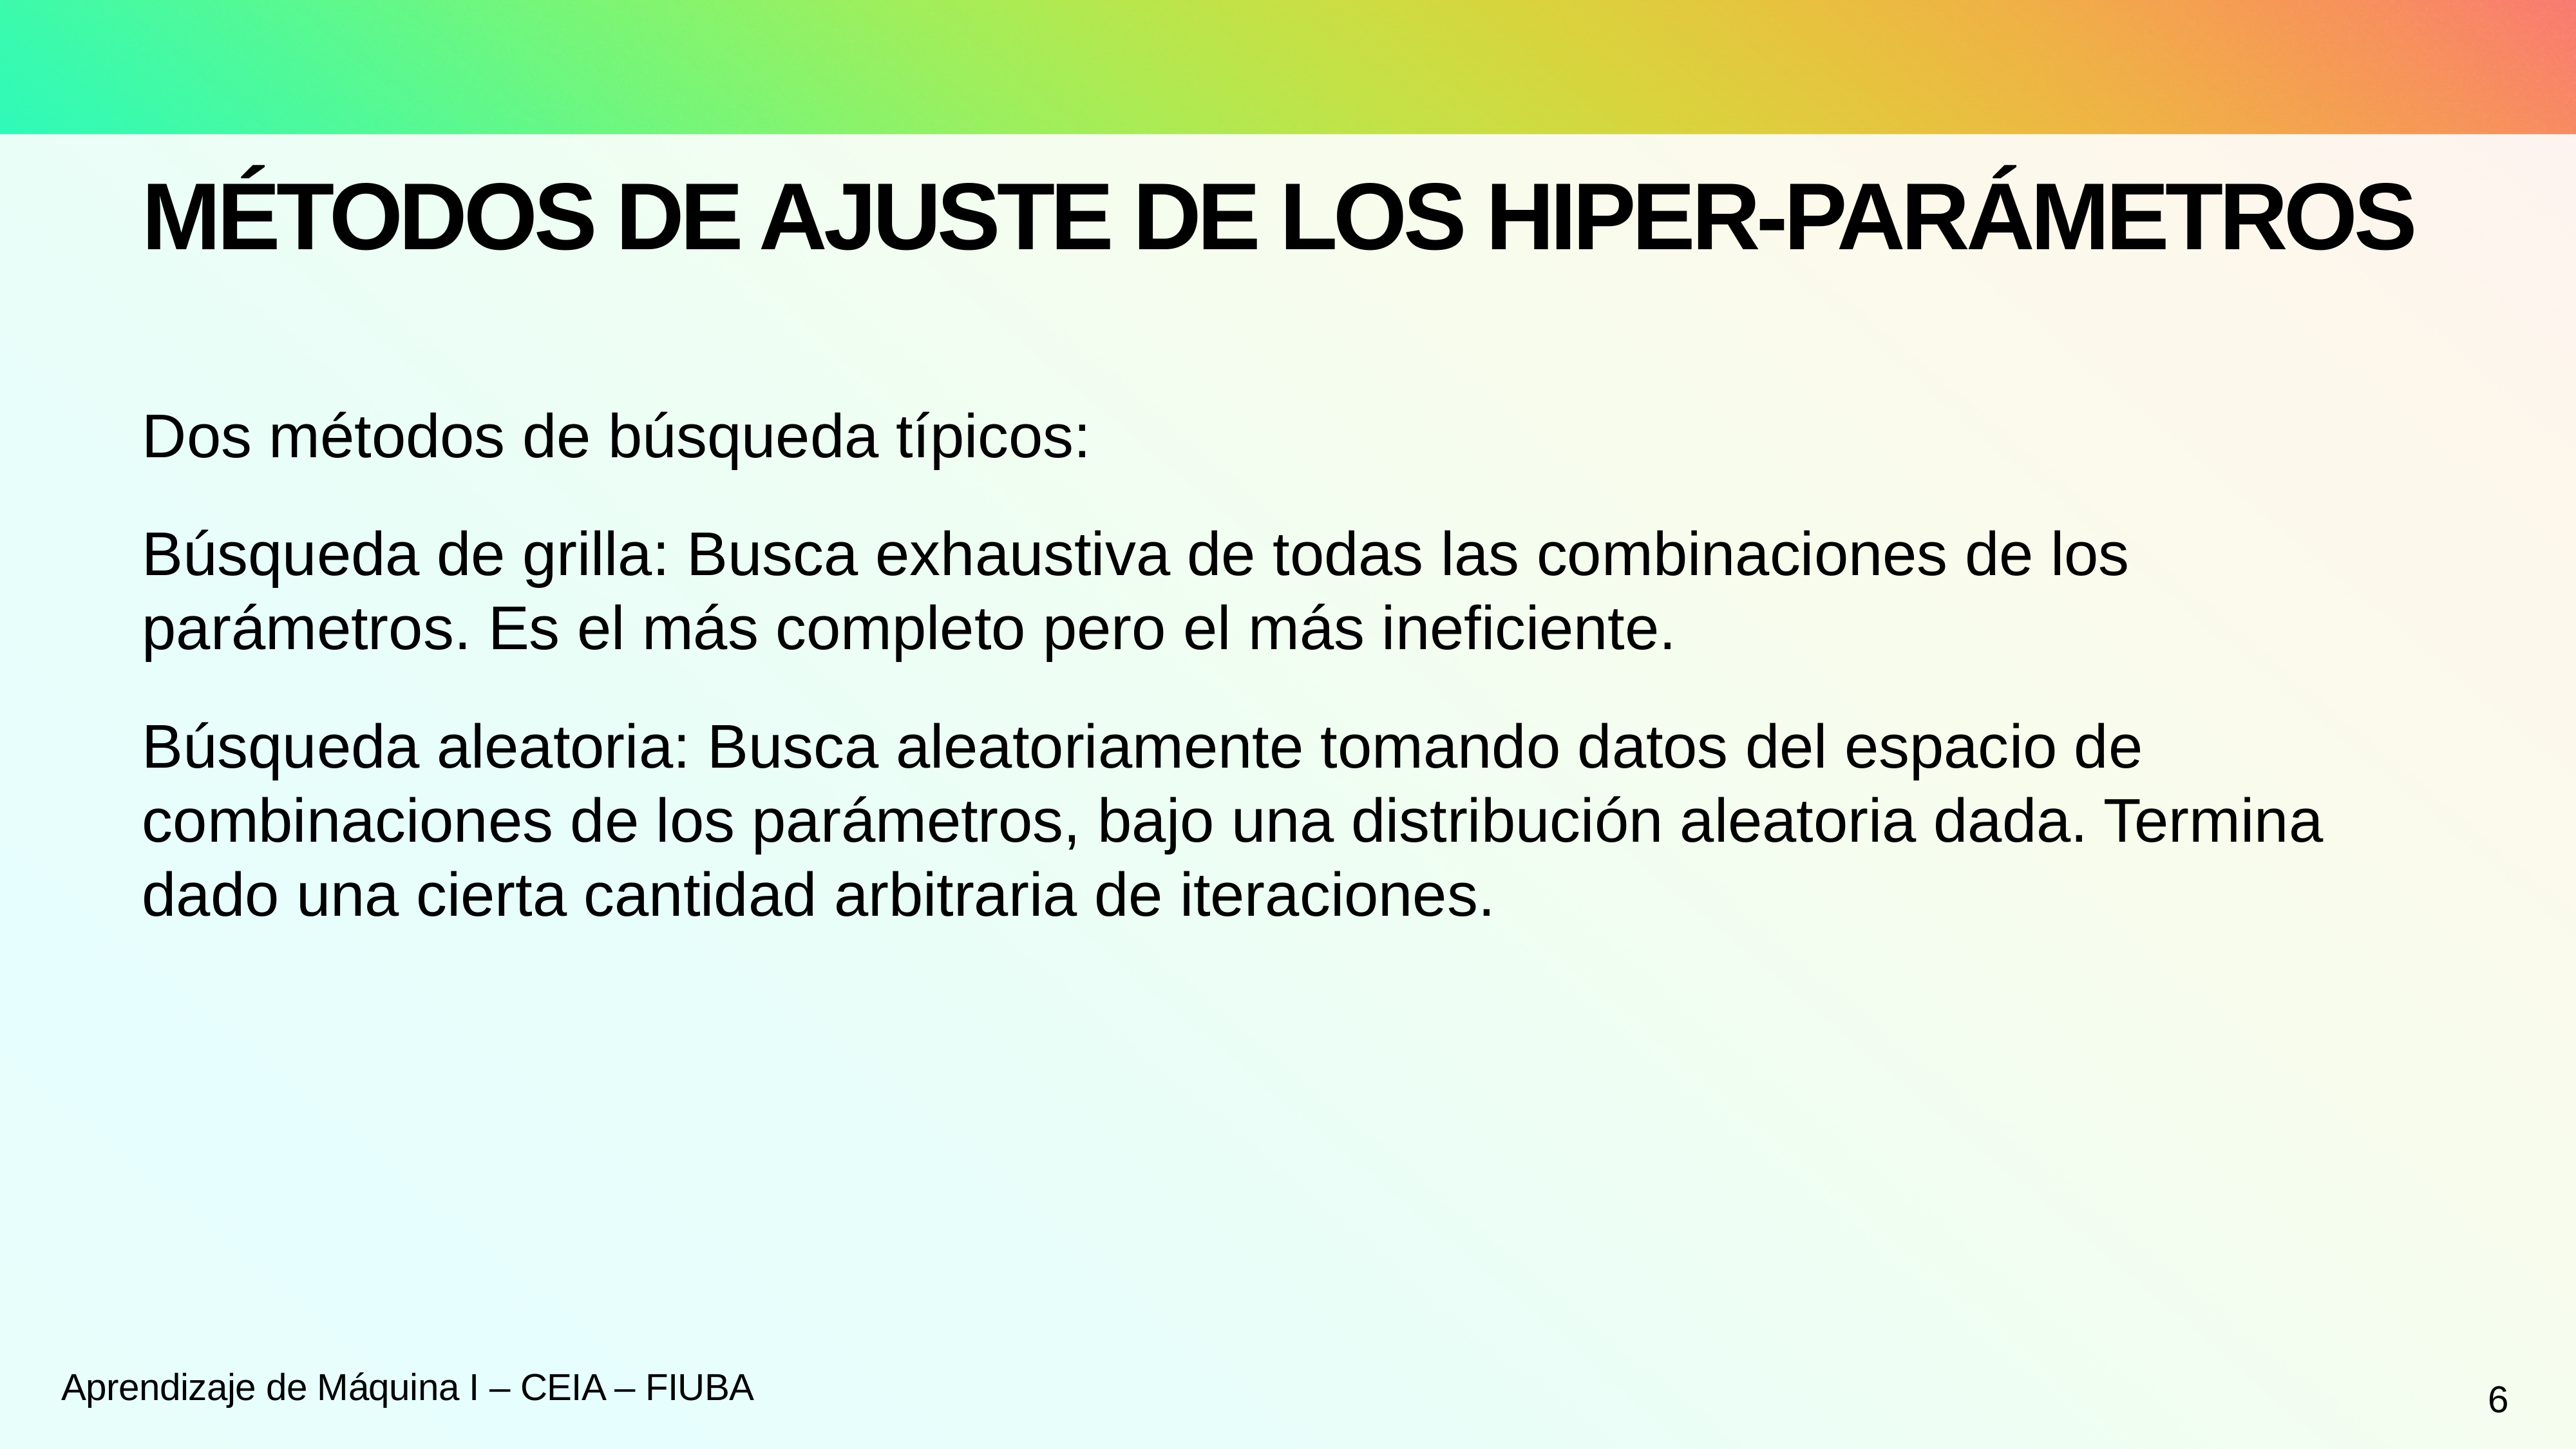

# Métodos de Ajuste de los hiper-parámetros
Dos métodos de búsqueda típicos:
Búsqueda de grilla: Busca exhaustiva de todas las combinaciones de los parámetros. Es el más completo pero el más ineficiente.
Búsqueda aleatoria: Busca aleatoriamente tomando datos del espacio de combinaciones de los parámetros, bajo una distribución aleatoria dada. Termina dado una cierta cantidad arbitraria de iteraciones.
Aprendizaje de Máquina I – CEIA – FIUBA
6